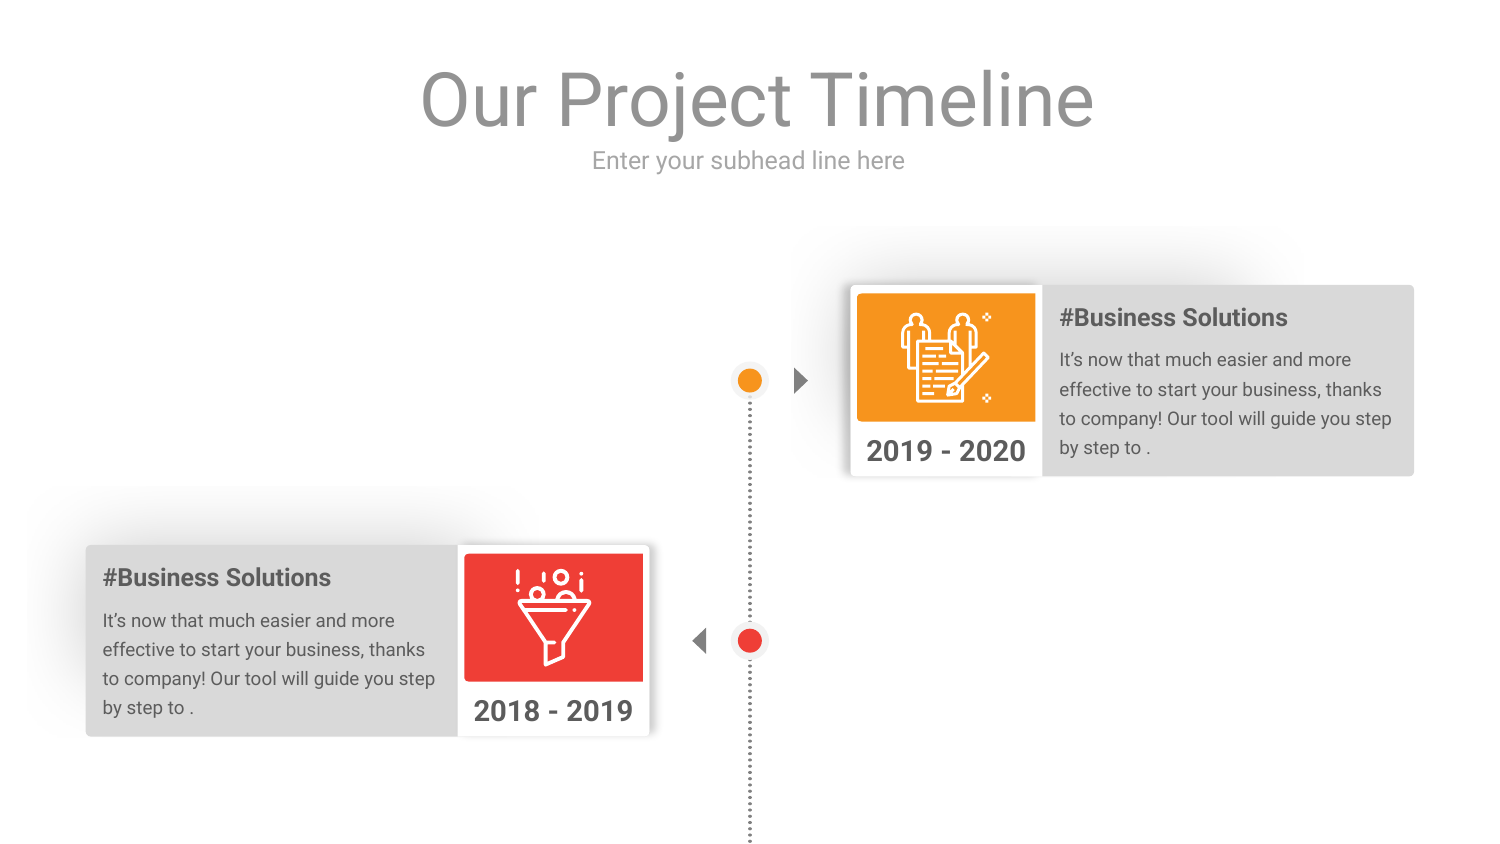

# Our Project Timeline
Enter your subhead line here

#Business Solutions
It’s now that much easier and more effective to start your business, thanks to company! Our tool will guide you step by step to .

2019 - 2020

#Business Solutions
It’s now that much easier and more effective to start your business, thanks to company! Our tool will guide you step by step to .

2018 - 2019